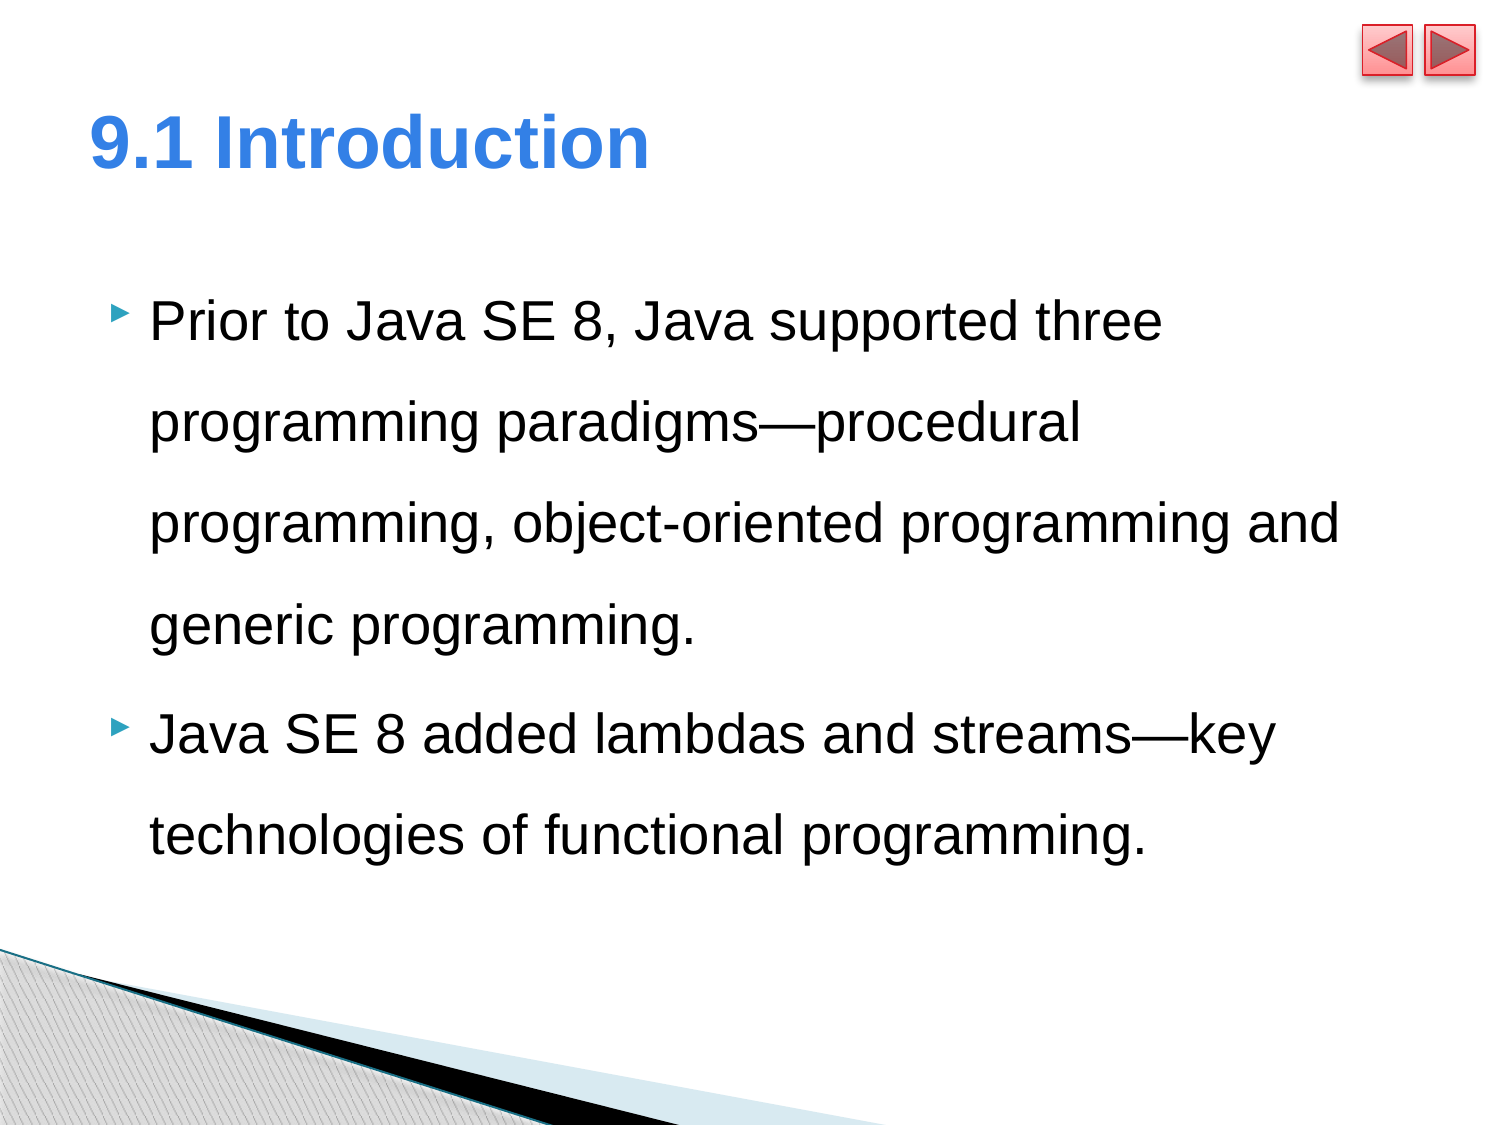

# 9.1 Introduction
Prior to Java SE 8, Java supported three programming paradigms—procedural programming, object-oriented programming and generic programming.
Java SE 8 added lambdas and streams—key technologies of functional programming.